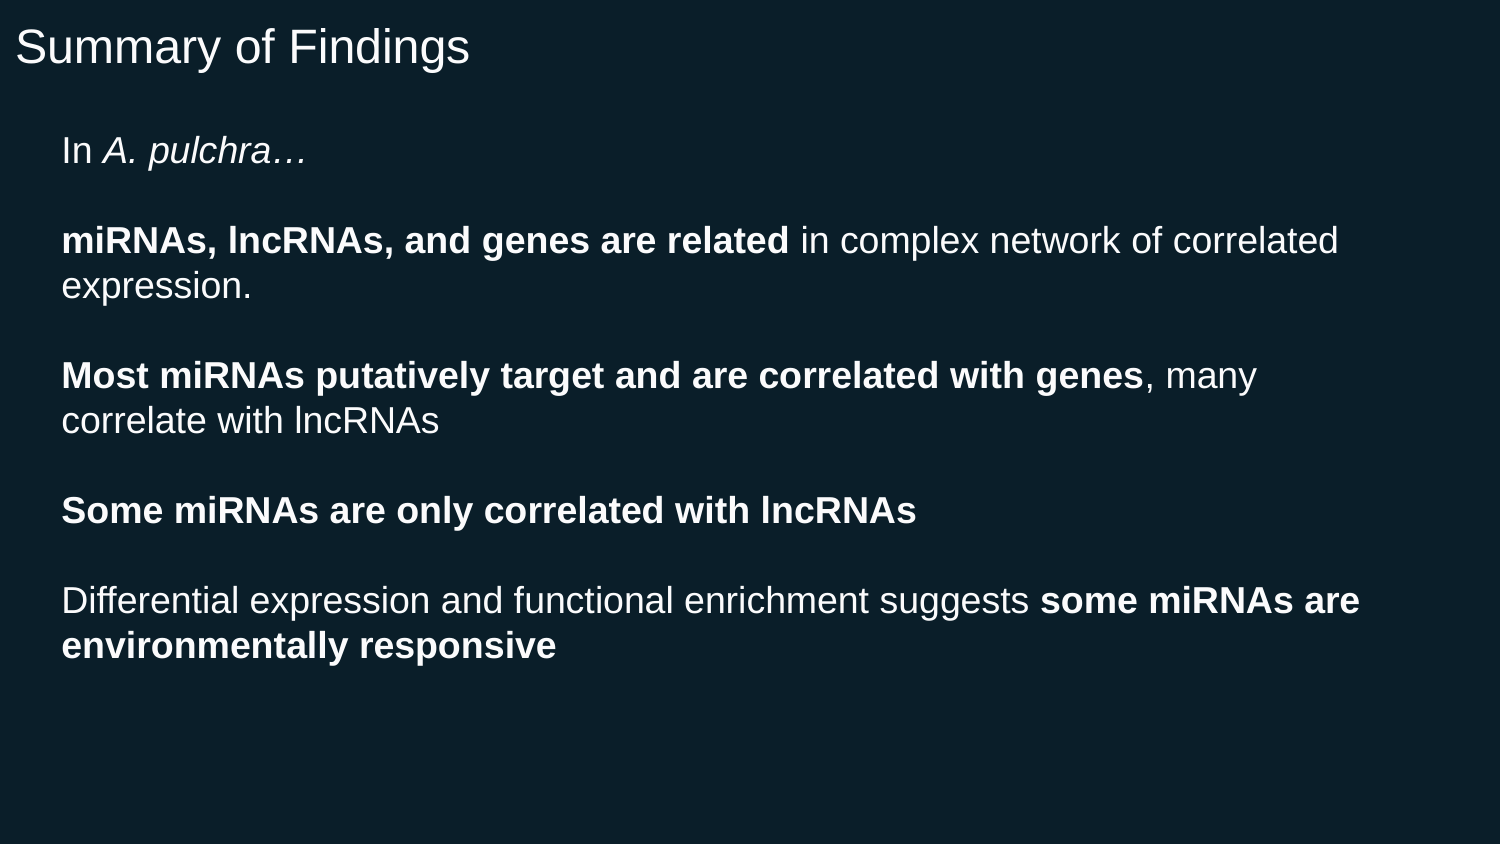

# Summary of Findings
Talk Outline
In A. pulchra…

miRNAs, lncRNAs, and genes are related in complex network of correlated expression.
Most miRNAs putatively target and are correlated with genes, many correlate with lncRNAs

Some miRNAs are only correlated with lncRNAs

Differential expression and functional enrichment suggests some miRNAs are environmentally responsive

Characterize the relationship of miRNA and genes in A. pulchra.
Explore the relationship of of miRNA, lncRNAs, and genes.
Highlight implications and future directions.
Rivera et al., 2020